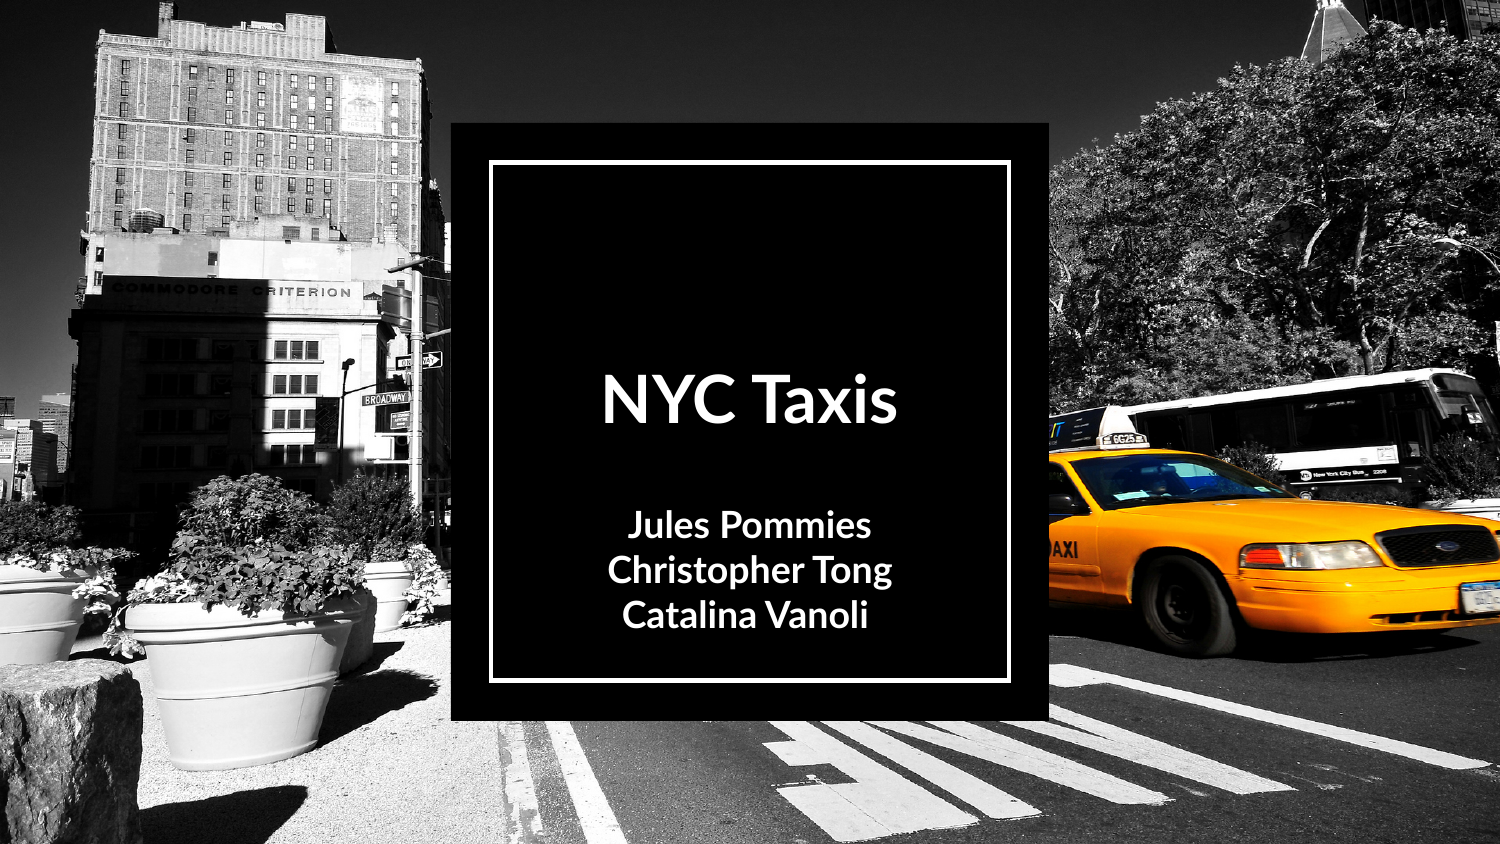

NYC Taxis
Jules Pommies
Christopher Tong
Catalina Vanoli